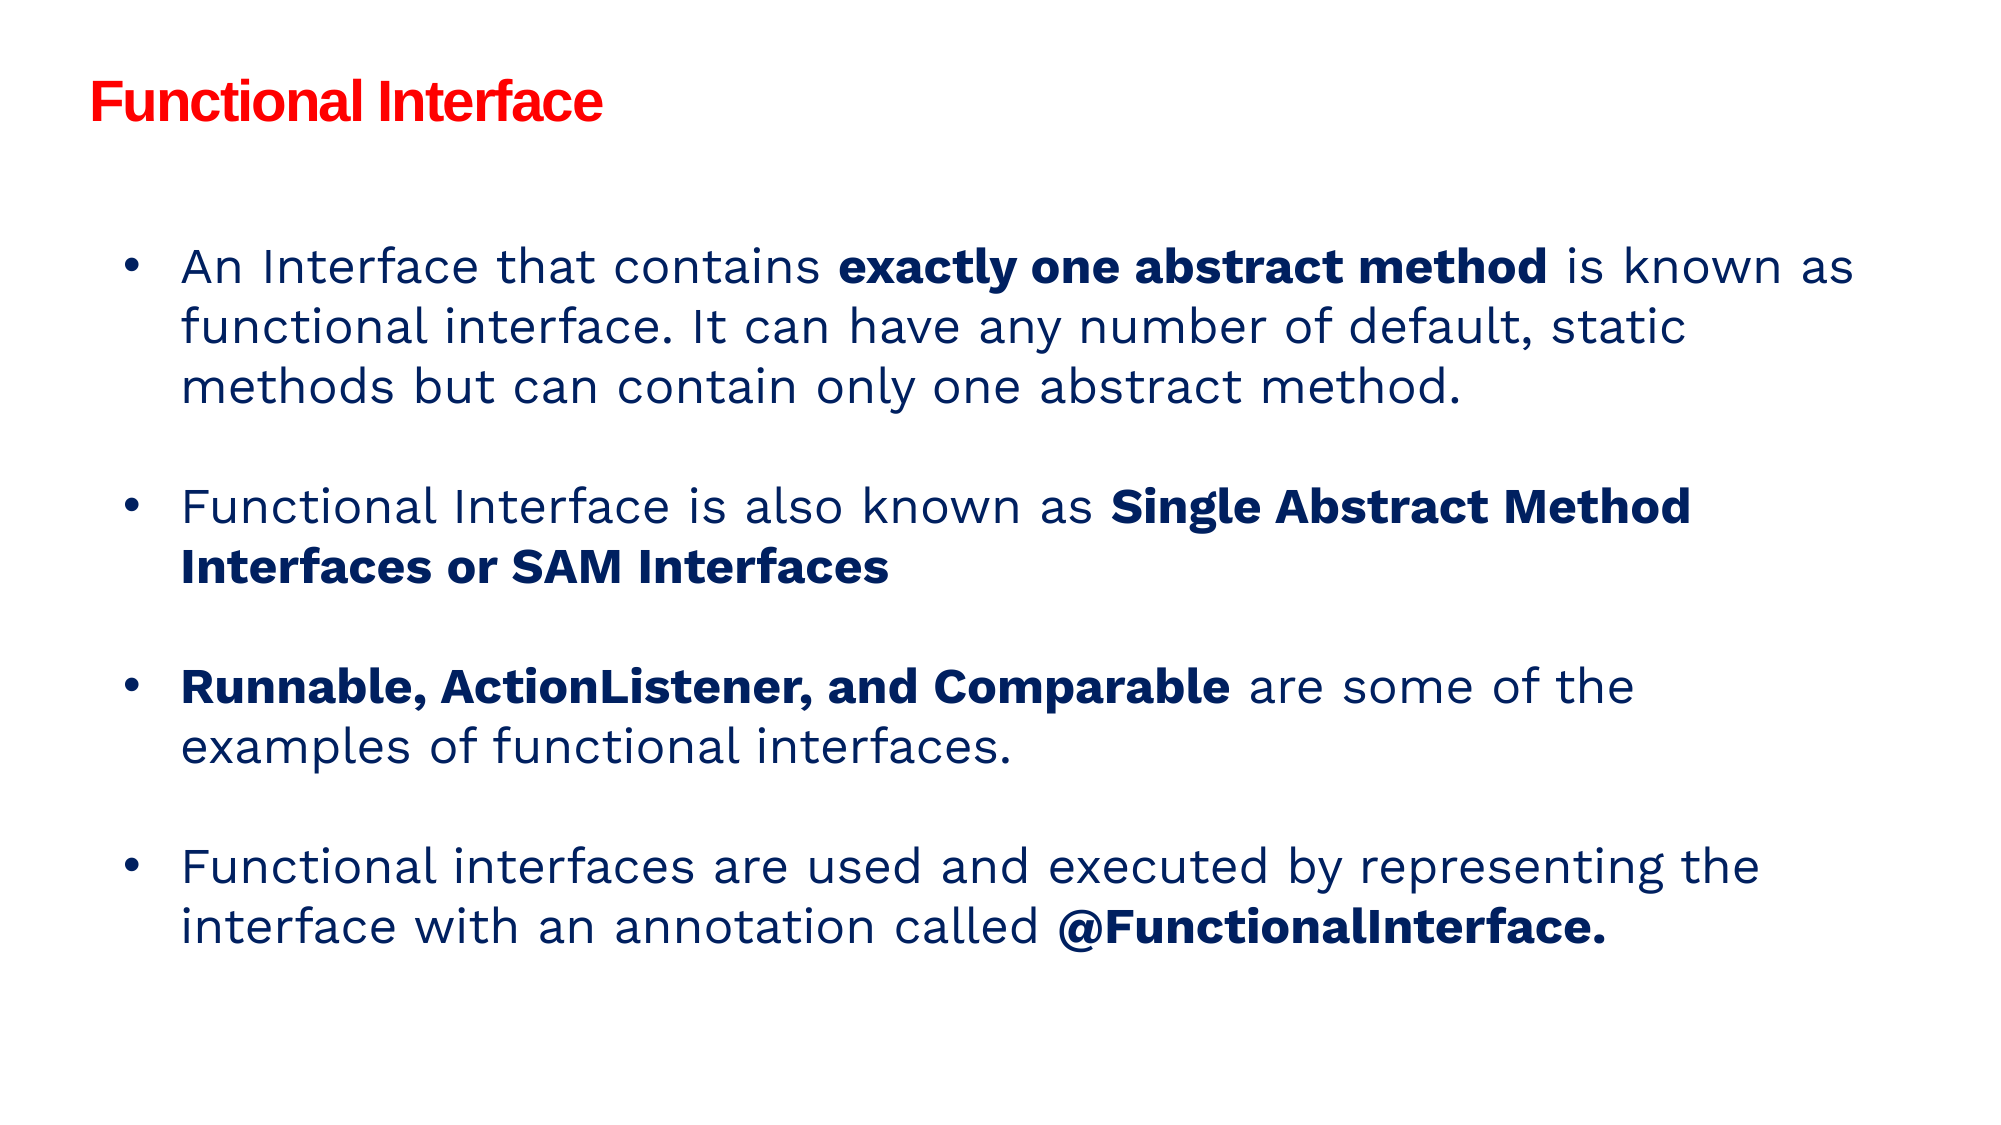

Functional Interface
An Interface that contains exactly one abstract method is known as functional interface. It can have any number of default, static methods but can contain only one abstract method.

Functional Interface is also known as Single Abstract Method Interfaces or SAM Interfaces

Runnable, ActionListener, and Comparable are some of the examples of functional interfaces.

Functional interfaces are used and executed by representing the interface with an annotation called @FunctionalInterface.